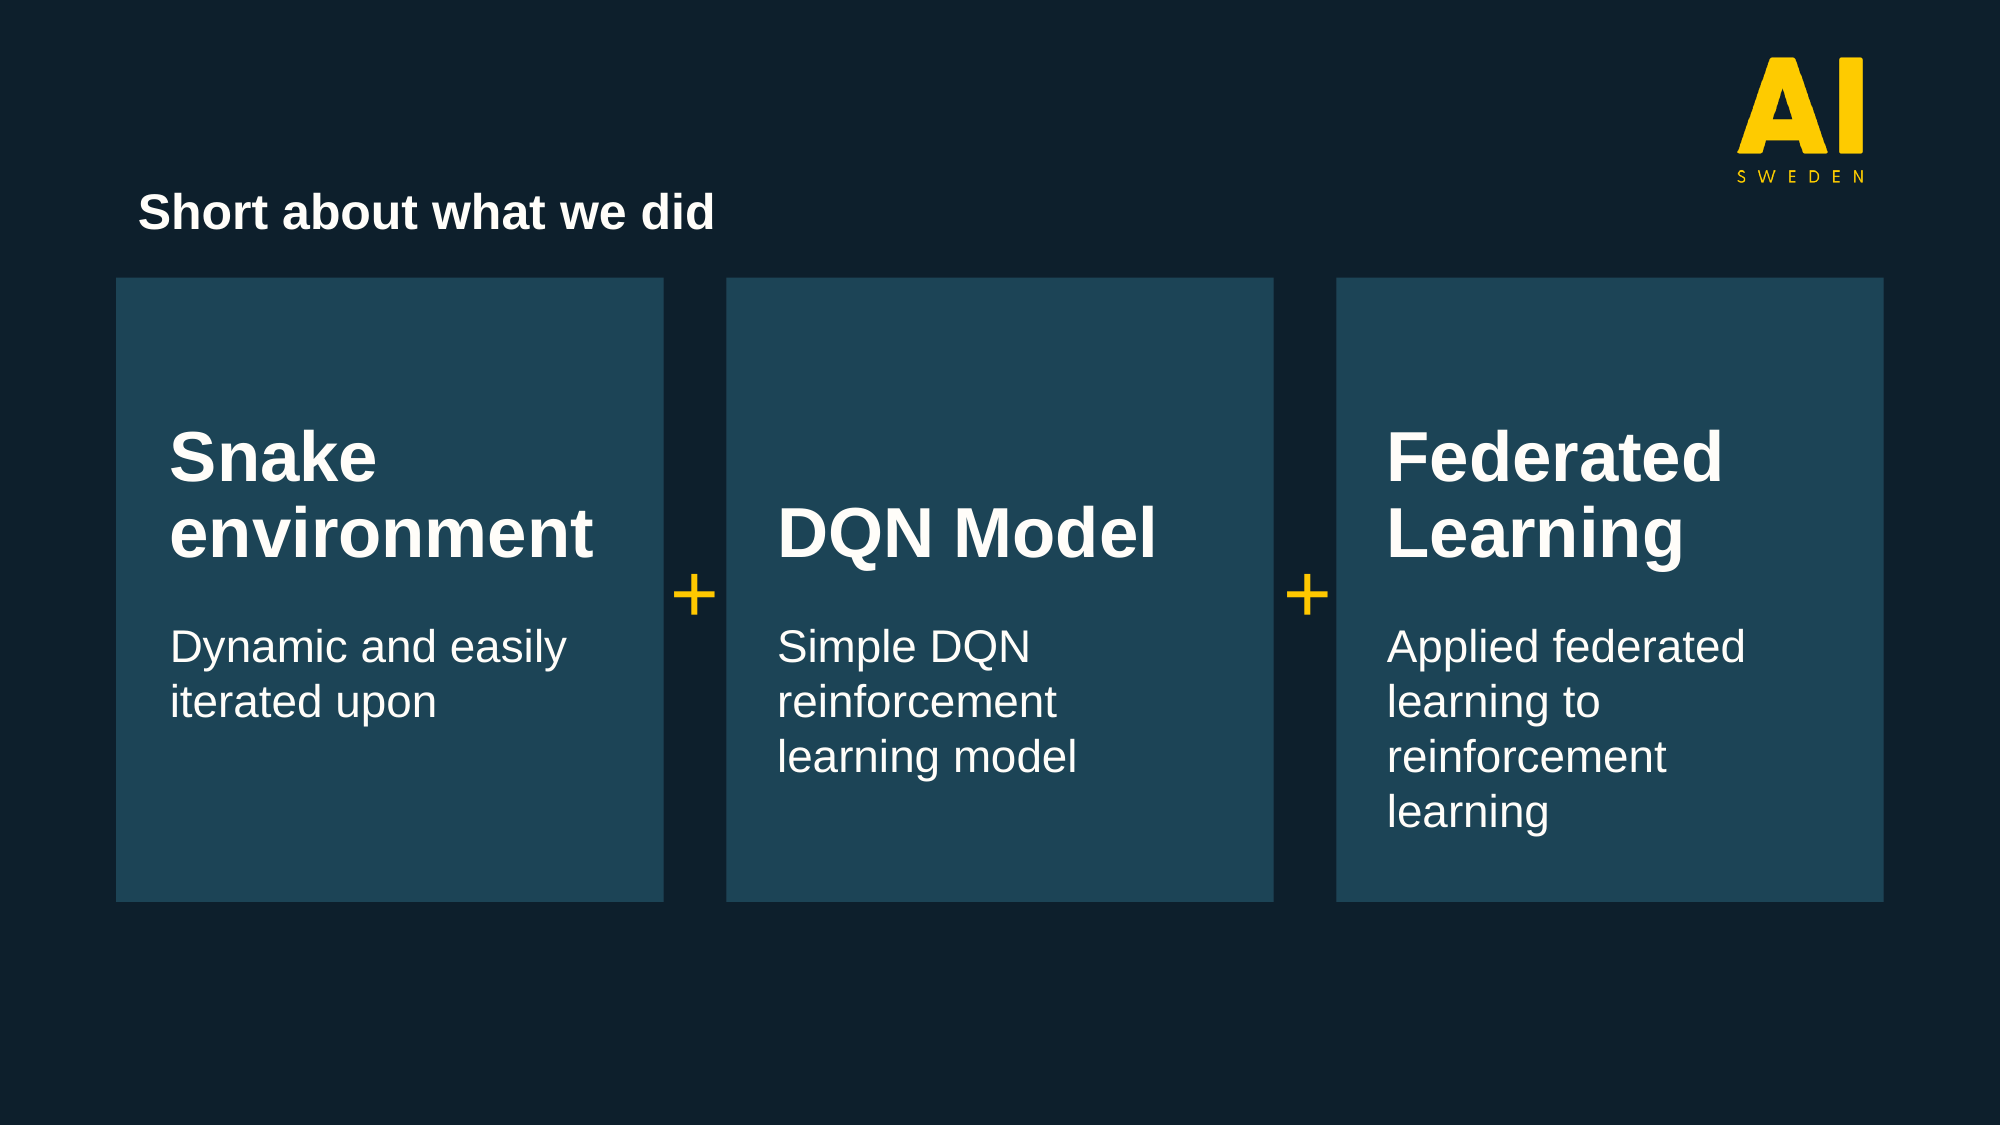

Layout: Three bullets colored background
Short about what we did
# Snake environment
DQN Model
Federated Learning
+
+
Dynamic and easily iterated upon
Applied federated learning to reinforcement learning
Simple DQN reinforcement learning model